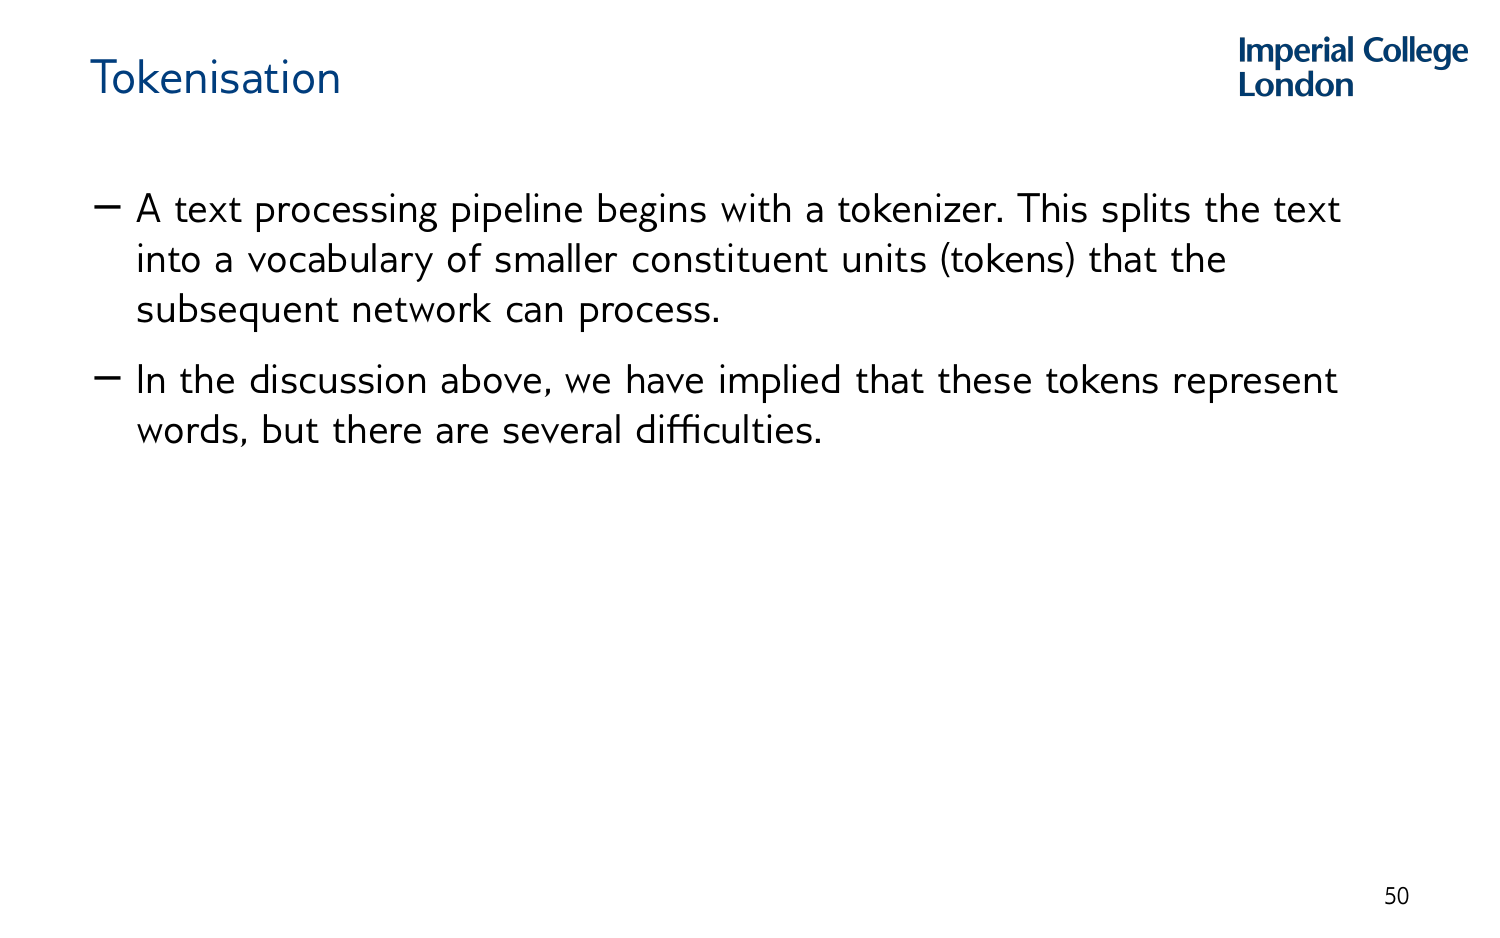

# Tokenisation
A text processing pipeline begins with a tokenizer. This splits the text into a vocabulary of smaller constituent units (tokens) that the subsequent network can process.
In the discussion above, we have implied that these tokens represent words, but there are several difficulties.

50